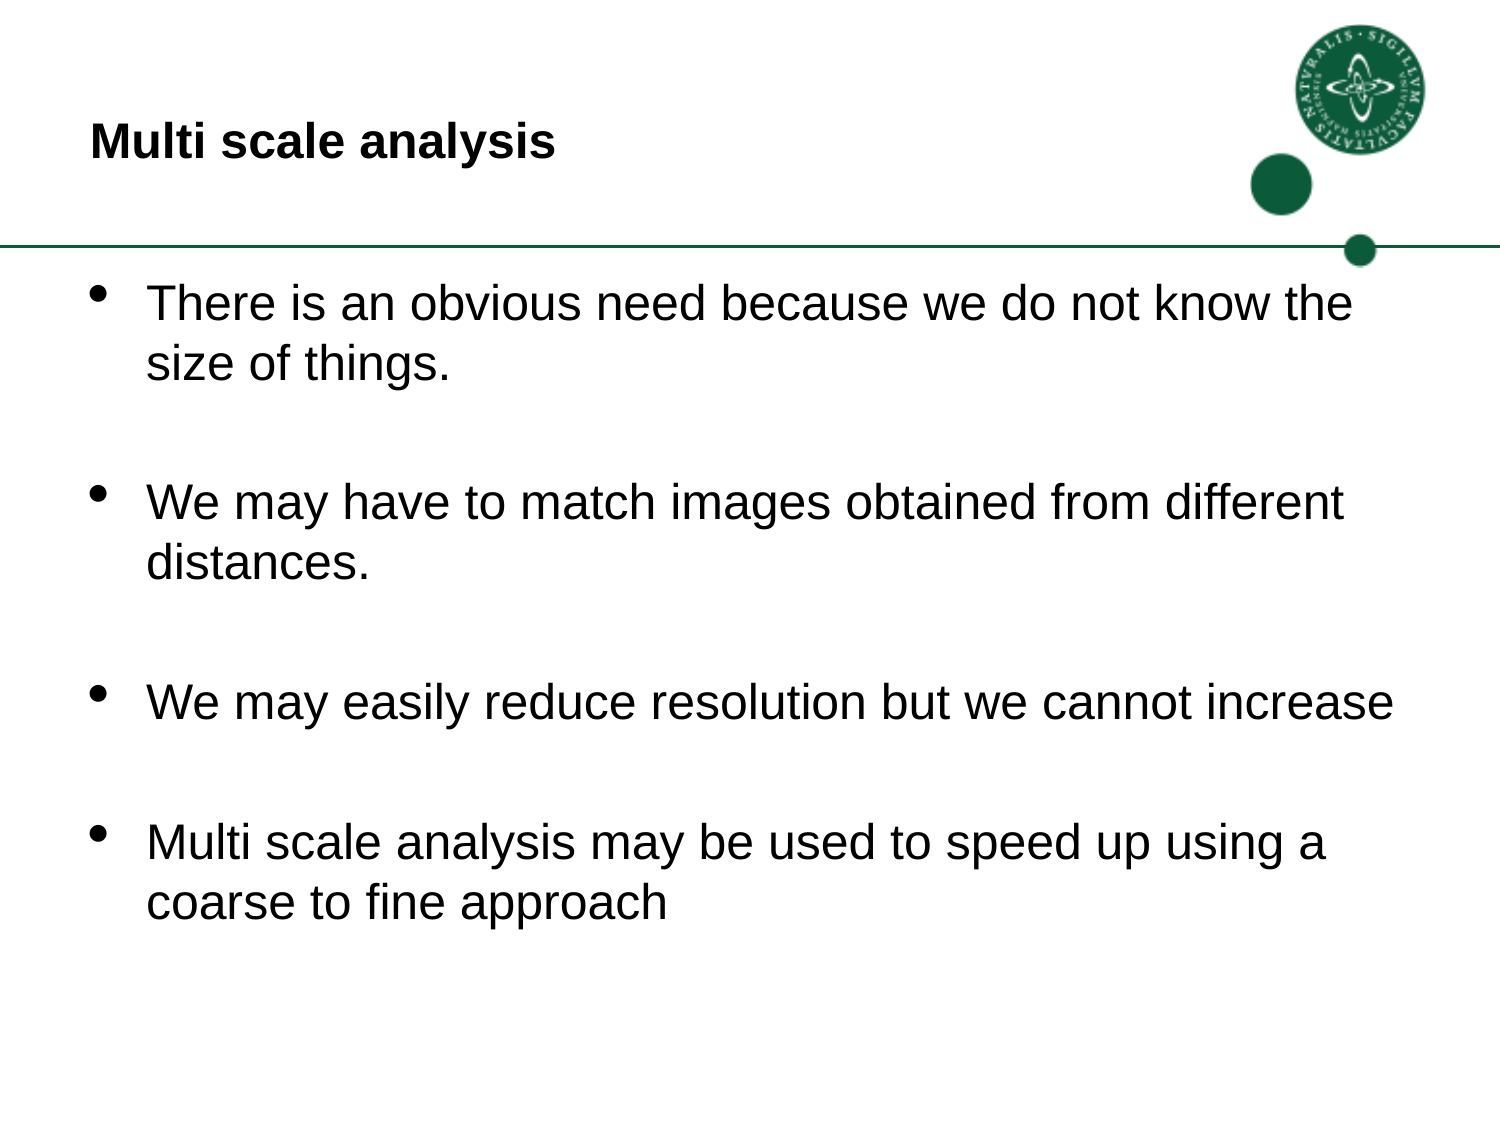

Multi scale analysis
There is an obvious need because we do not know the size of things.

We may have to match images obtained from different distances.

We may easily reduce resolution but we cannot increase

Multi scale analysis may be used to speed up using a coarse to fine approach